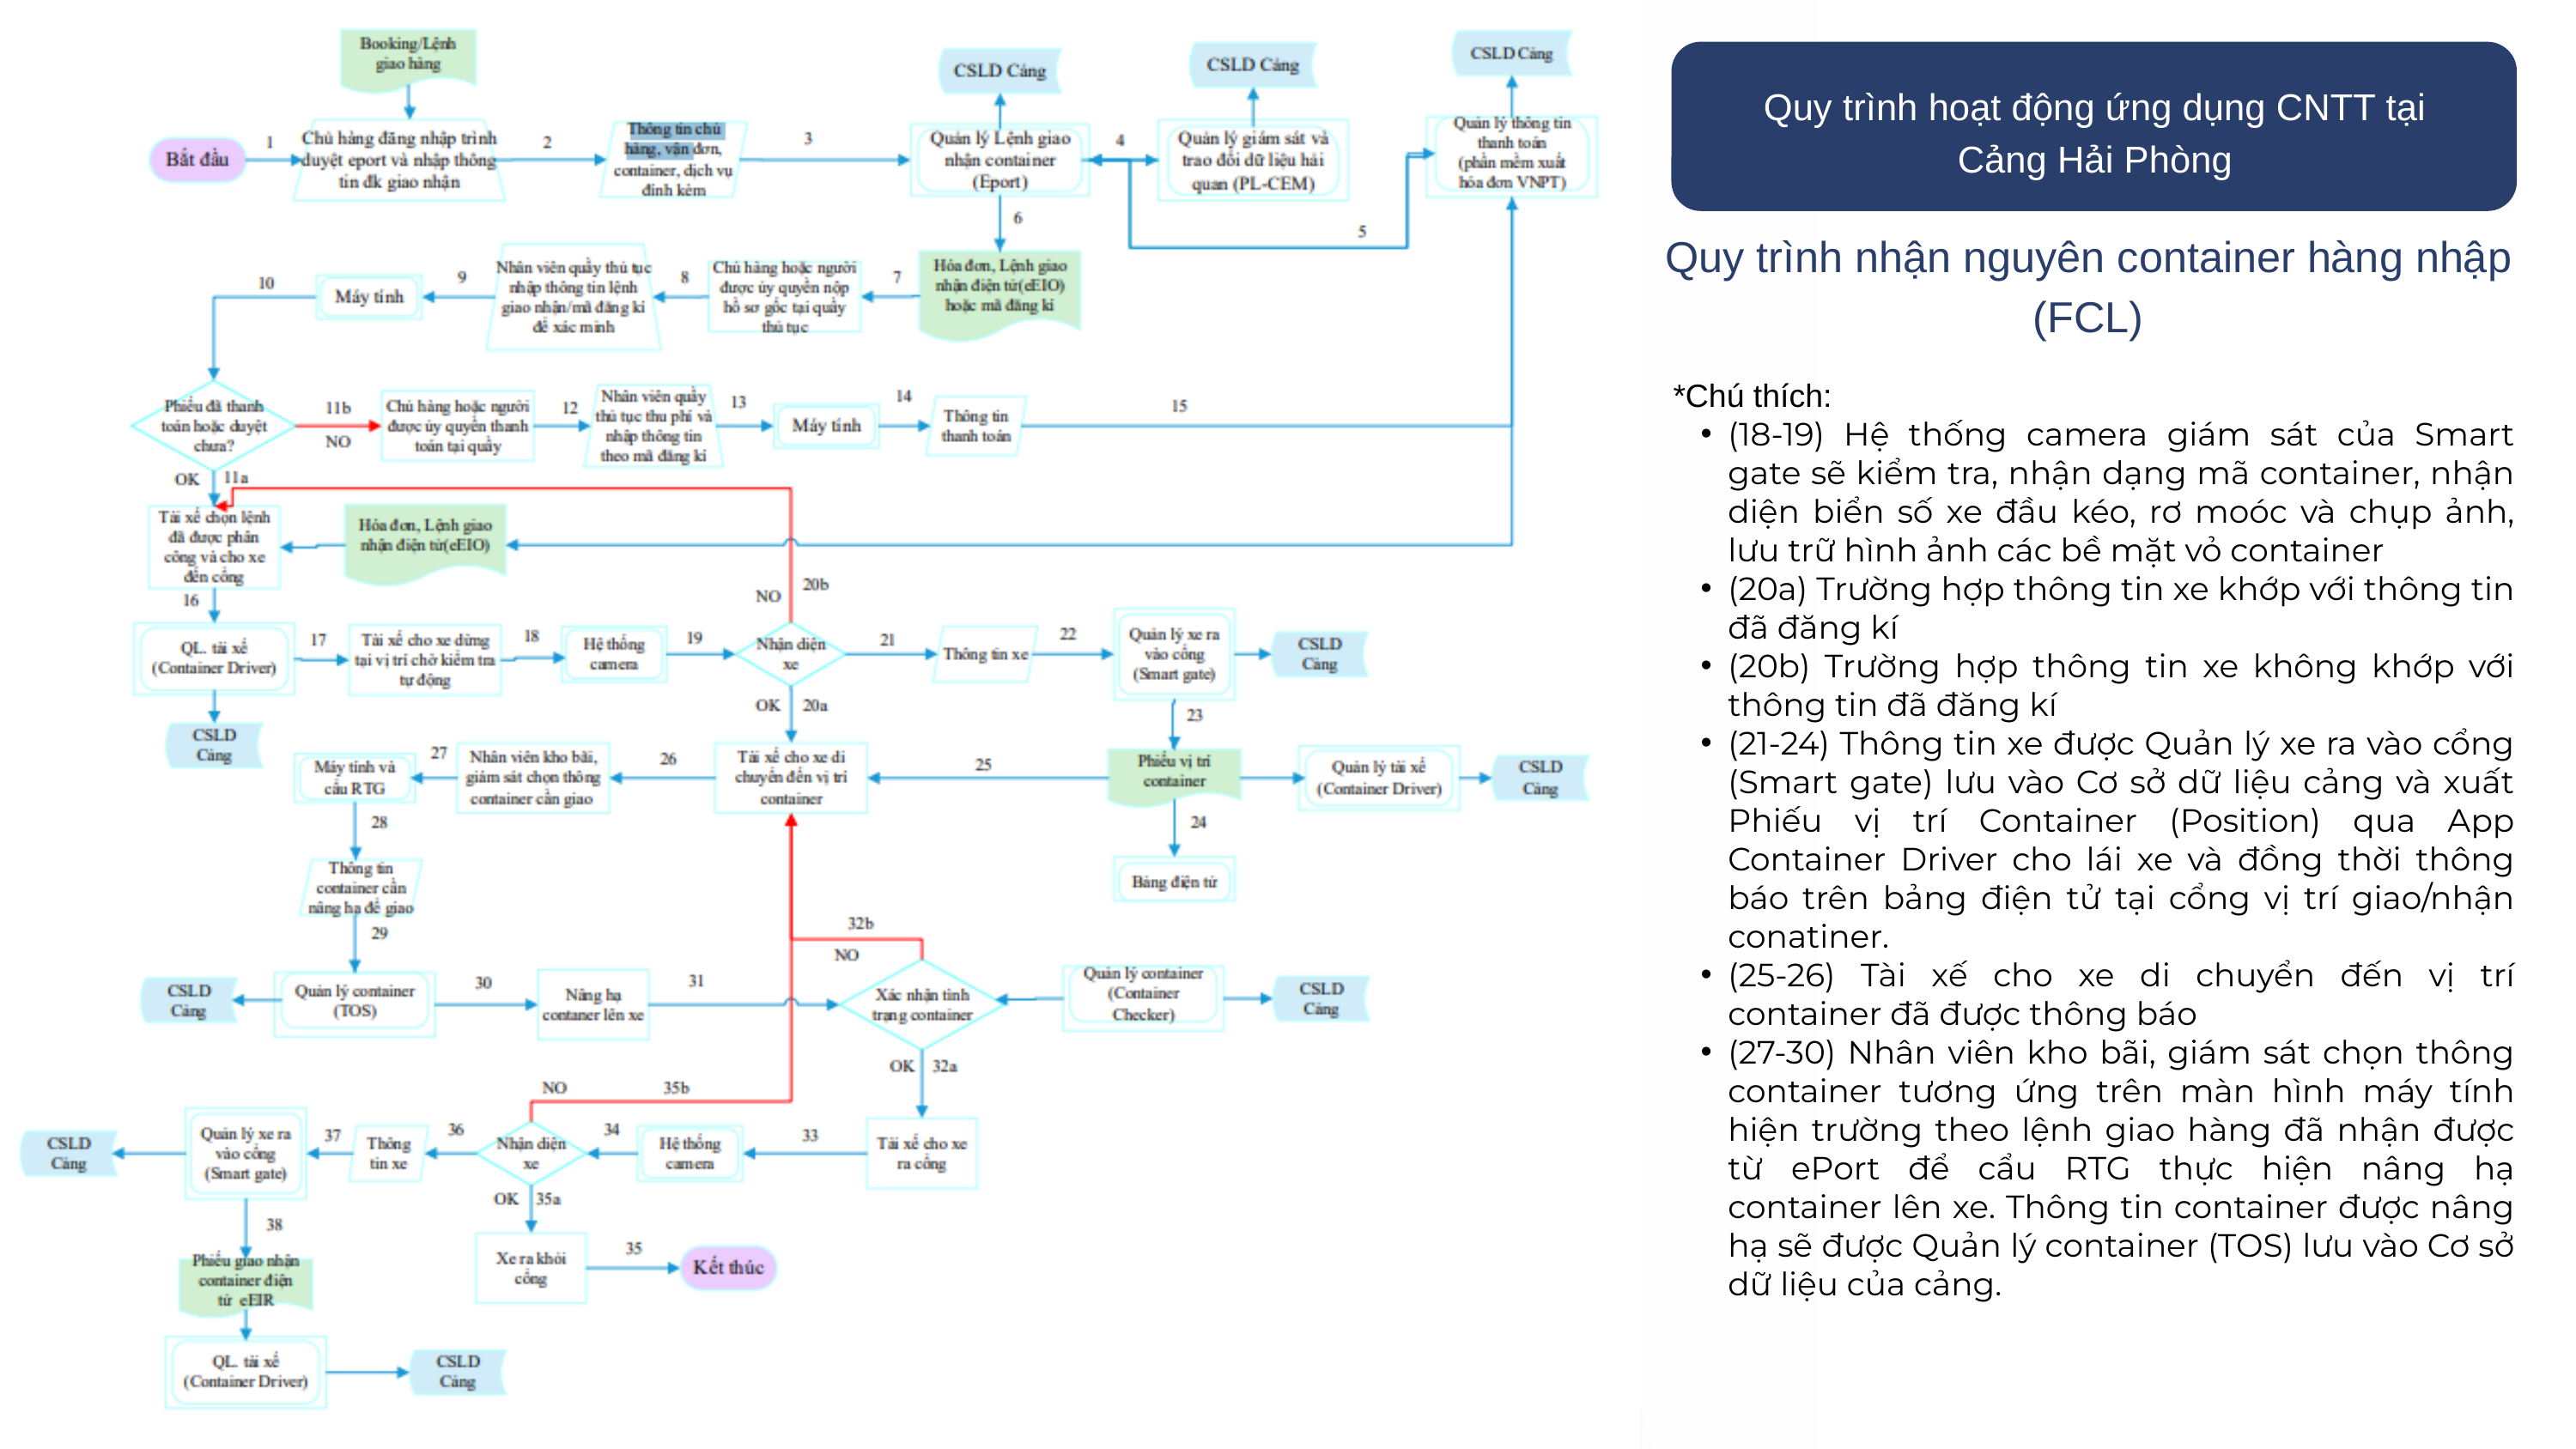

Quy trình hoạt động ứng dụng CNTT tại Cảng Hải Phòng
Quy trình nhận nguyên container hàng nhập (FCL)
*Chú thích:
(18-19) Hệ thống camera giám sát của Smart gate sẽ kiểm tra, nhận dạng mã container, nhận diện biển số xe đầu kéo, rơ moóc và chụp ảnh, lưu trữ hình ảnh các bề mặt vỏ container
(20a) Trường hợp thông tin xe khớp với thông tin đã đăng kí
(20b) Trường hợp thông tin xe không khớp với thông tin đã đăng kí
(21-24) Thông tin xe được Quản lý xe ra vào cổng (Smart gate) lưu vào Cơ sở dữ liệu cảng và xuất Phiếu vị trí Container (Position) qua App Container Driver cho lái xe và đồng thời thông báo trên bảng điện tử tại cổng vị trí giao/nhận conatiner.
(25-26) Tài xế cho xe di chuyển đến vị trí container đã được thông báo
(27-30) Nhân viên kho bãi, giám sát chọn thông container tương ứng trên màn hình máy tính hiện trường theo lệnh giao hàng đã nhận được từ ePort để cẩu RTG thực hiện nâng hạ container lên xe. Thông tin container được nâng hạ sẽ được Quản lý container (TOS) lưu vào Cơ sở dữ liệu của cảng.